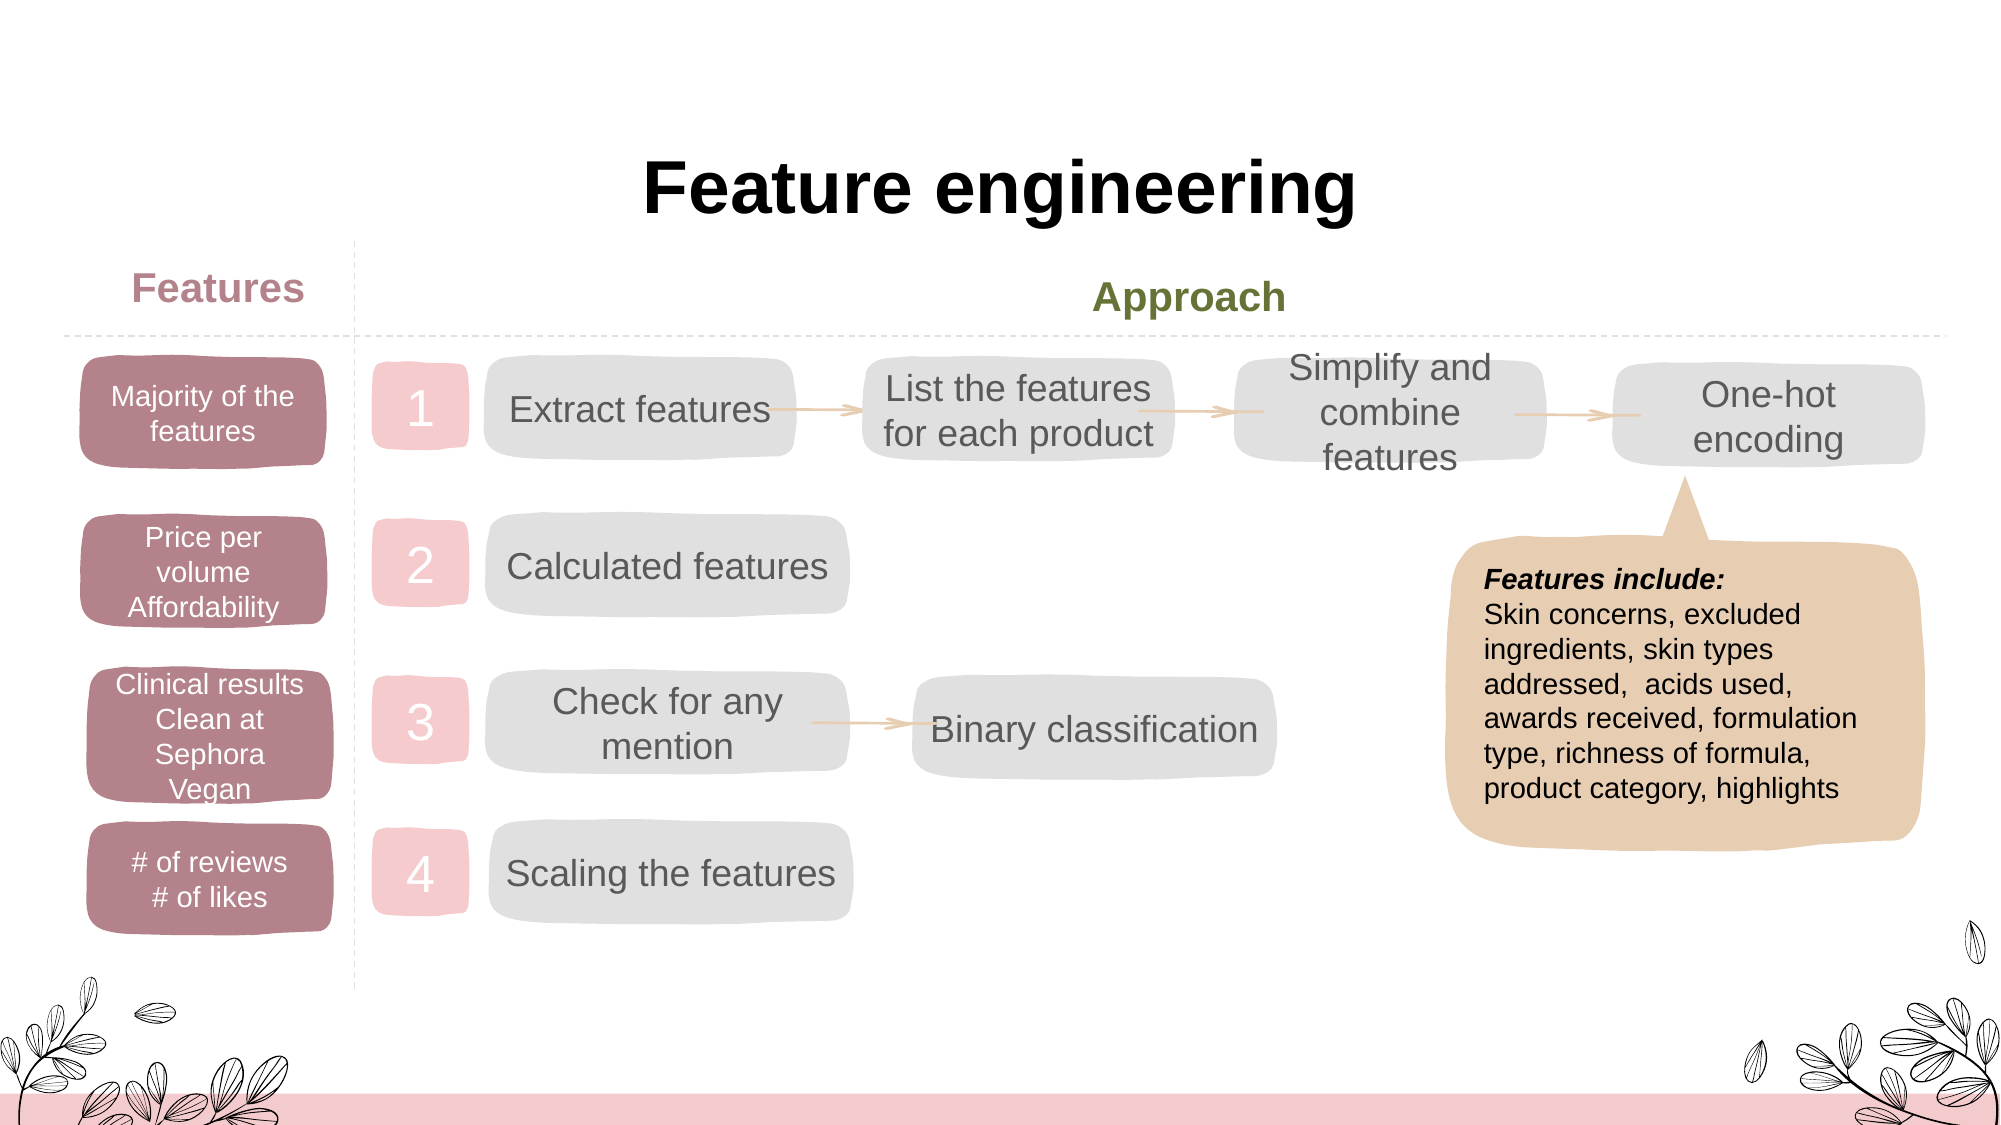

# Feature engineering
Features
Approach
Majority of the features
Extract features
List the features for each product
Simplify and combine features
1
One-hot encoding

Calculated features
Price per volume
Affordability
2
Features include:
Skin concerns, excluded ingredients, skin types addressed,  acids used,  awards received, formulation type, richness of formula, product category, highlights
Clinical results
Clean at Sephora
Vegan
Check for any mention
Binary classification
3

Scaling the features
# of reviews
# of likes
4